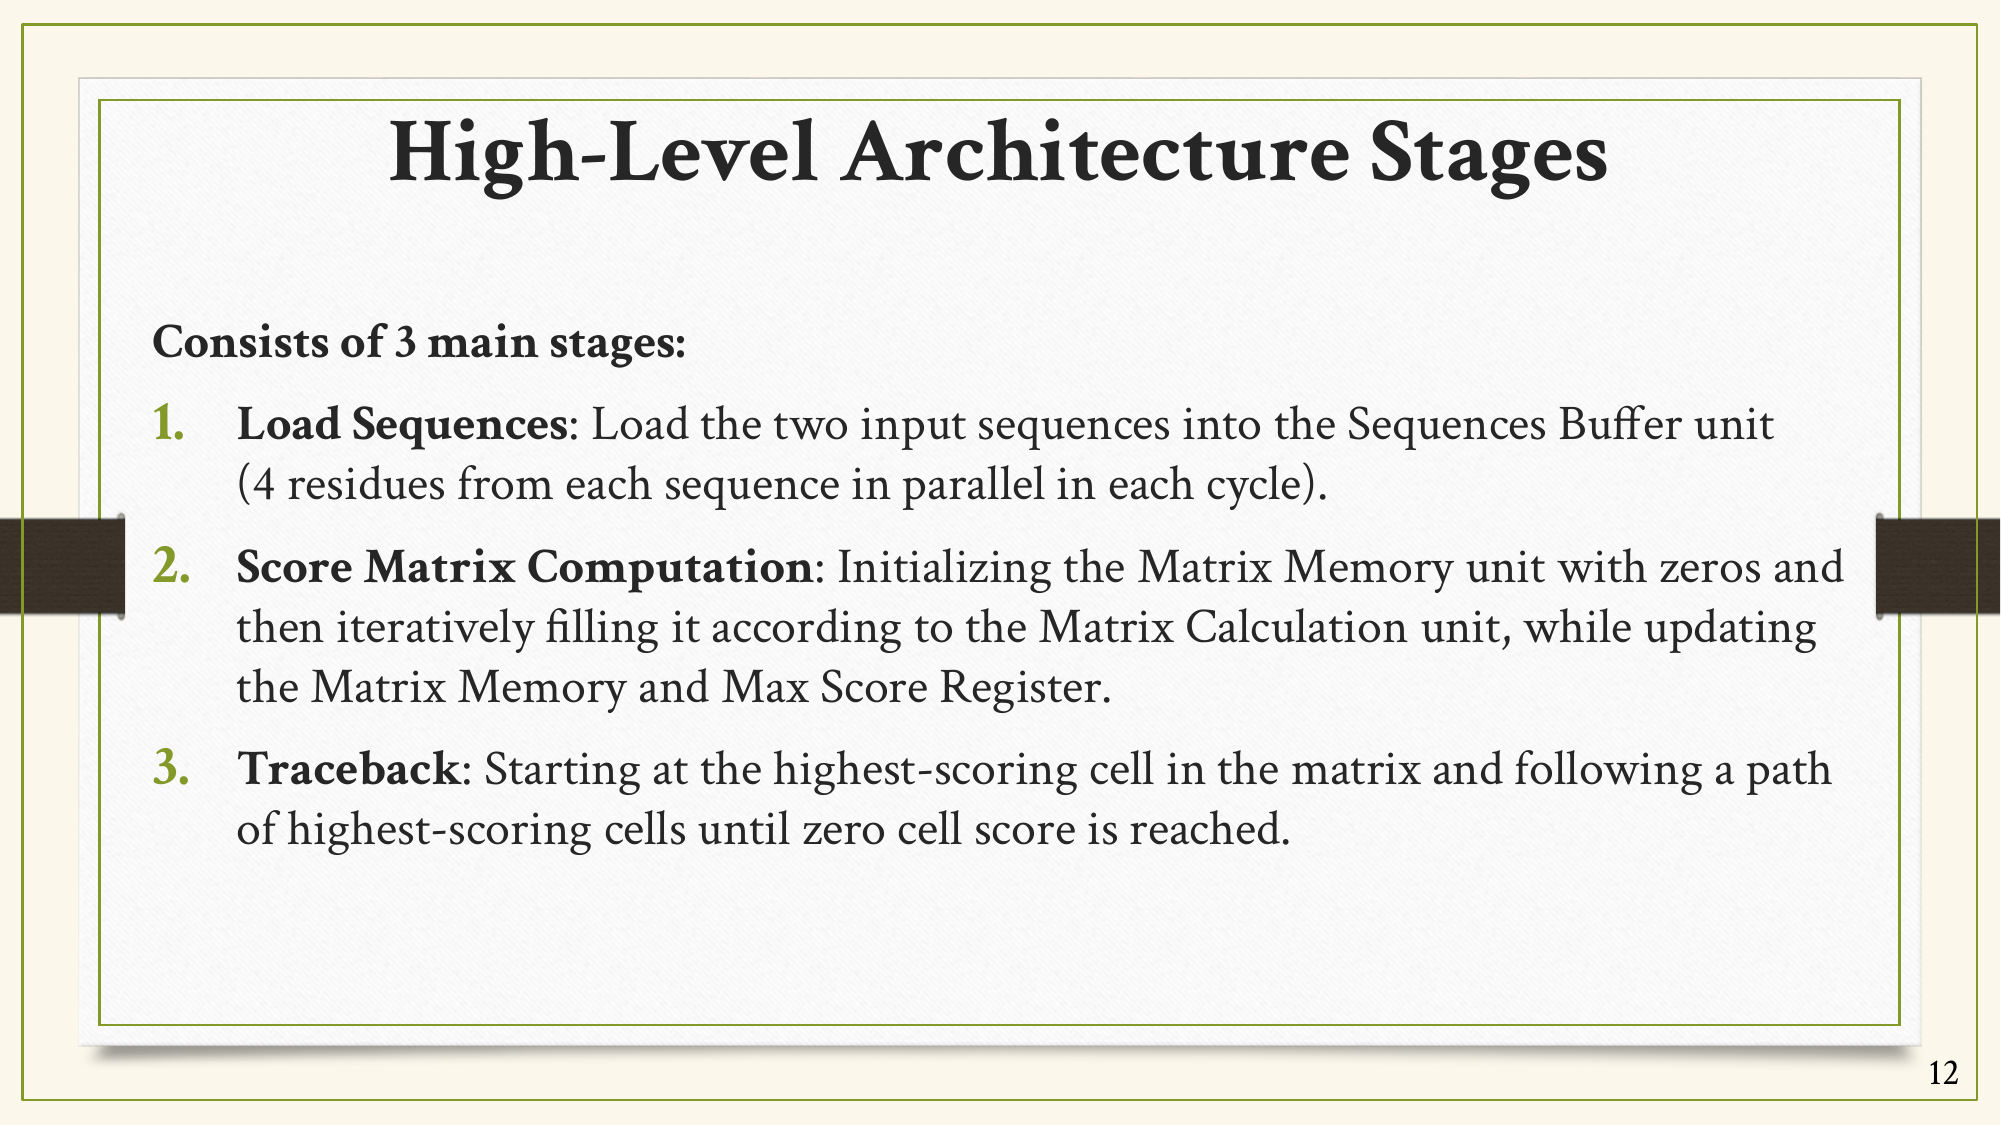

High-Level Architecture Stages
Consists of 3 main stages:
Load Sequences: Load the two input sequences into the Sequences Buffer unit
(4 residues from each sequence in parallel in each cycle).
Score Matrix Computation: Initializing the Matrix Memory unit with zeros and then iteratively filling it according to the Matrix Calculation unit, while updating the Matrix Memory and Max Score Register.
Traceback: Starting at the highest-scoring cell in the matrix and following a path of highest-scoring cells until zero cell score is reached.
12